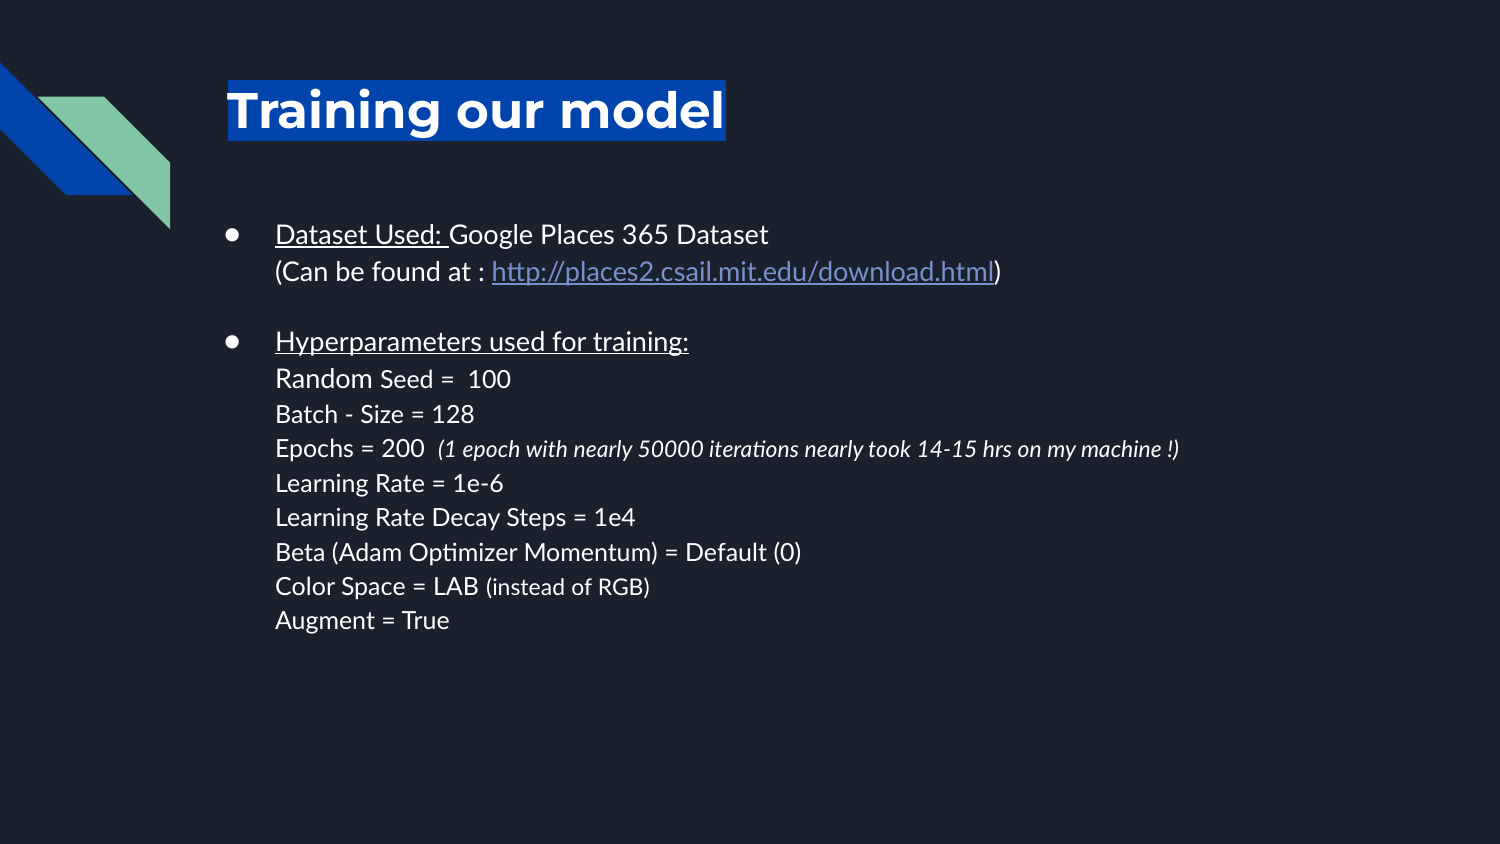

# Training our model
Dataset Used: Google Places 365 Dataset
(Can be found at : http://places2.csail.mit.edu/download.html)
Hyperparameters used for training:
Random Seed =  100
Batch - Size = 128
Epochs = 200  (1 epoch with nearly 50000 iterations nearly took 14-15 hrs on my machine !)
Learning Rate = 1e-6
Learning Rate Decay Steps = 1e4
Beta (Adam Optimizer Momentum) = Default (0)
Color Space = LAB (instead of RGB)
Augment = True